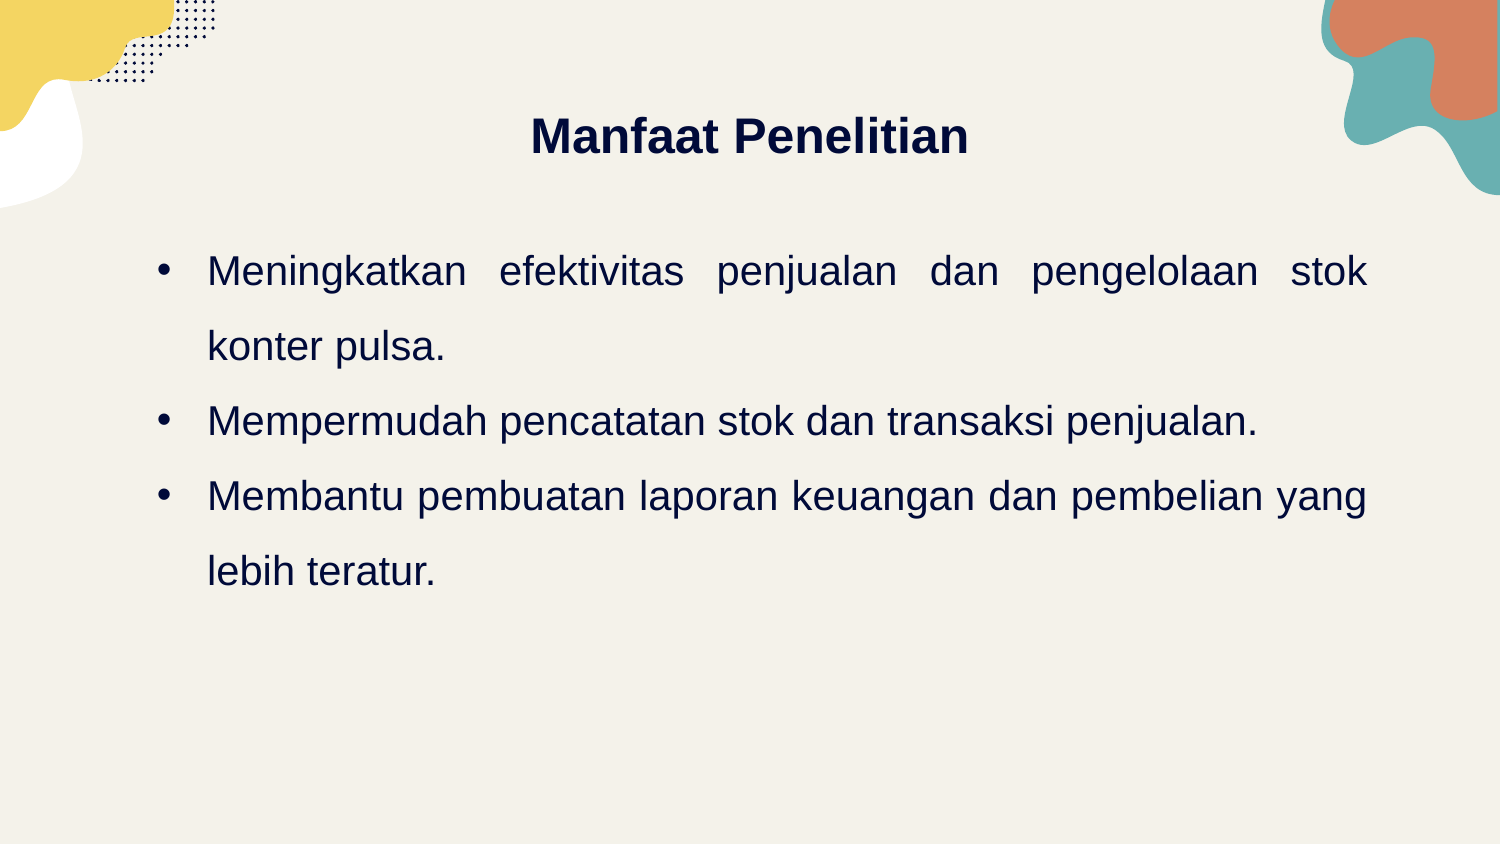

# Manfaat Penelitian
Meningkatkan efektivitas penjualan dan pengelolaan stok konter pulsa.
Mempermudah pencatatan stok dan transaksi penjualan.
Membantu pembuatan laporan keuangan dan pembelian yang lebih teratur.